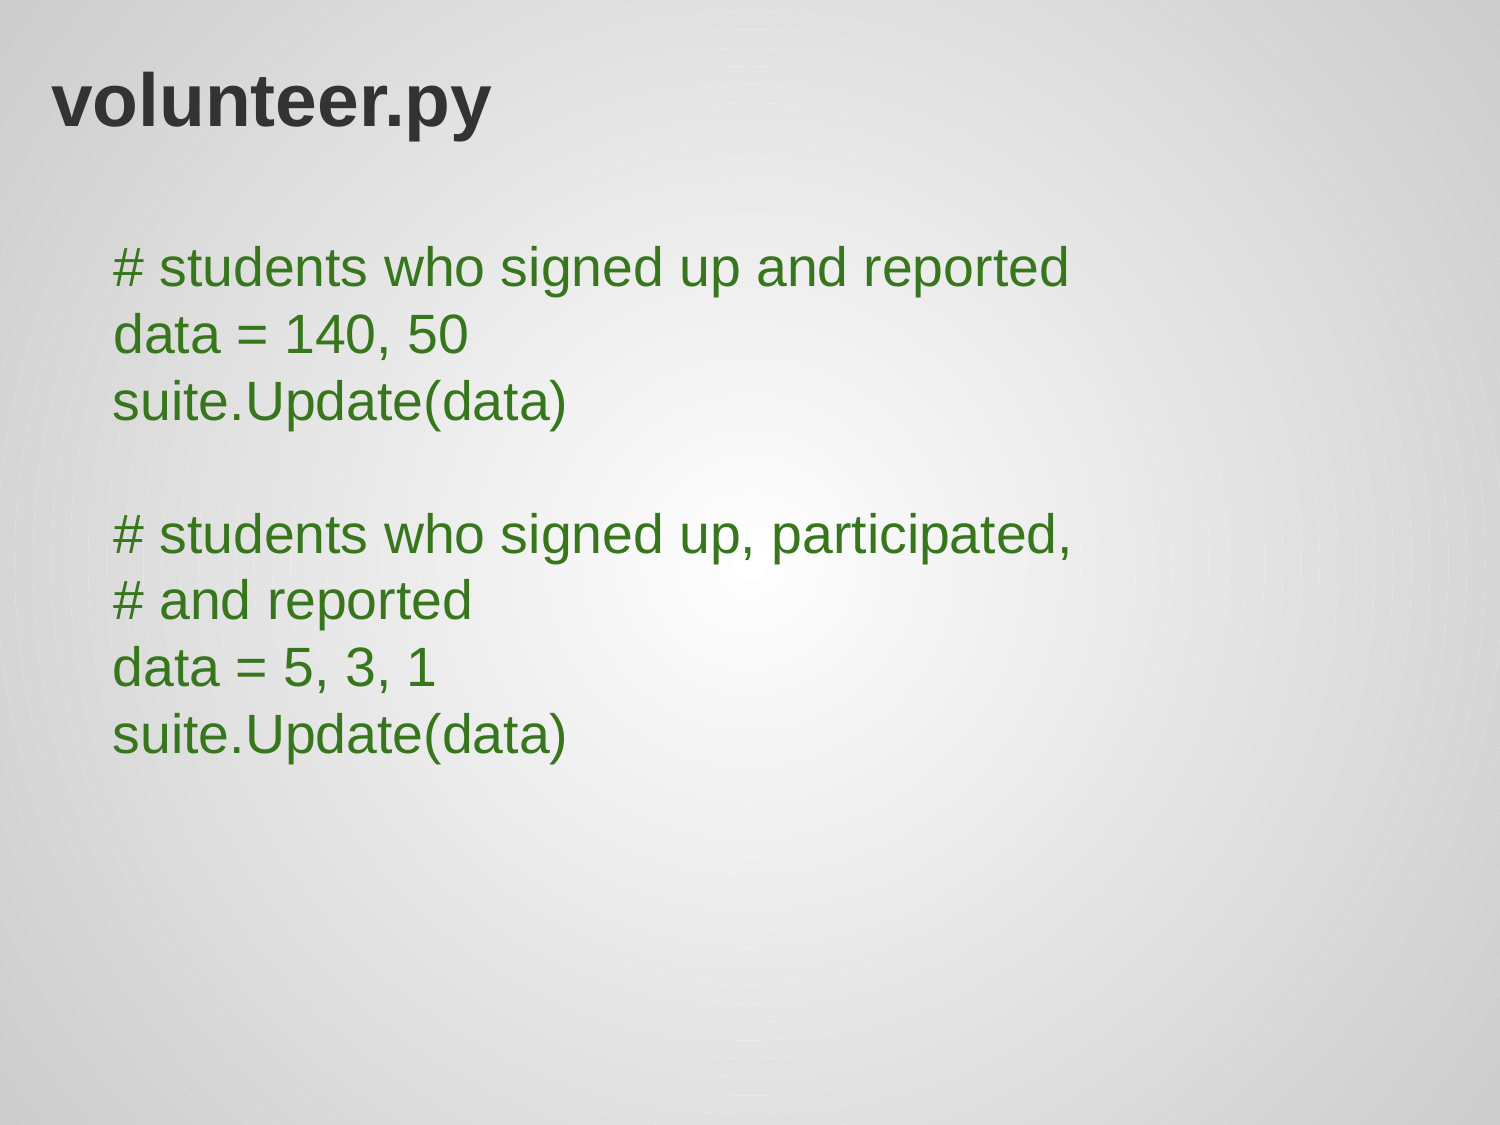

# volunteer.py
    # students who signed up and reported
    data = 140, 50
    suite.Update(data)
    # students who signed up, participated,
    # and reported
    data = 5, 3, 1
    suite.Update(data)